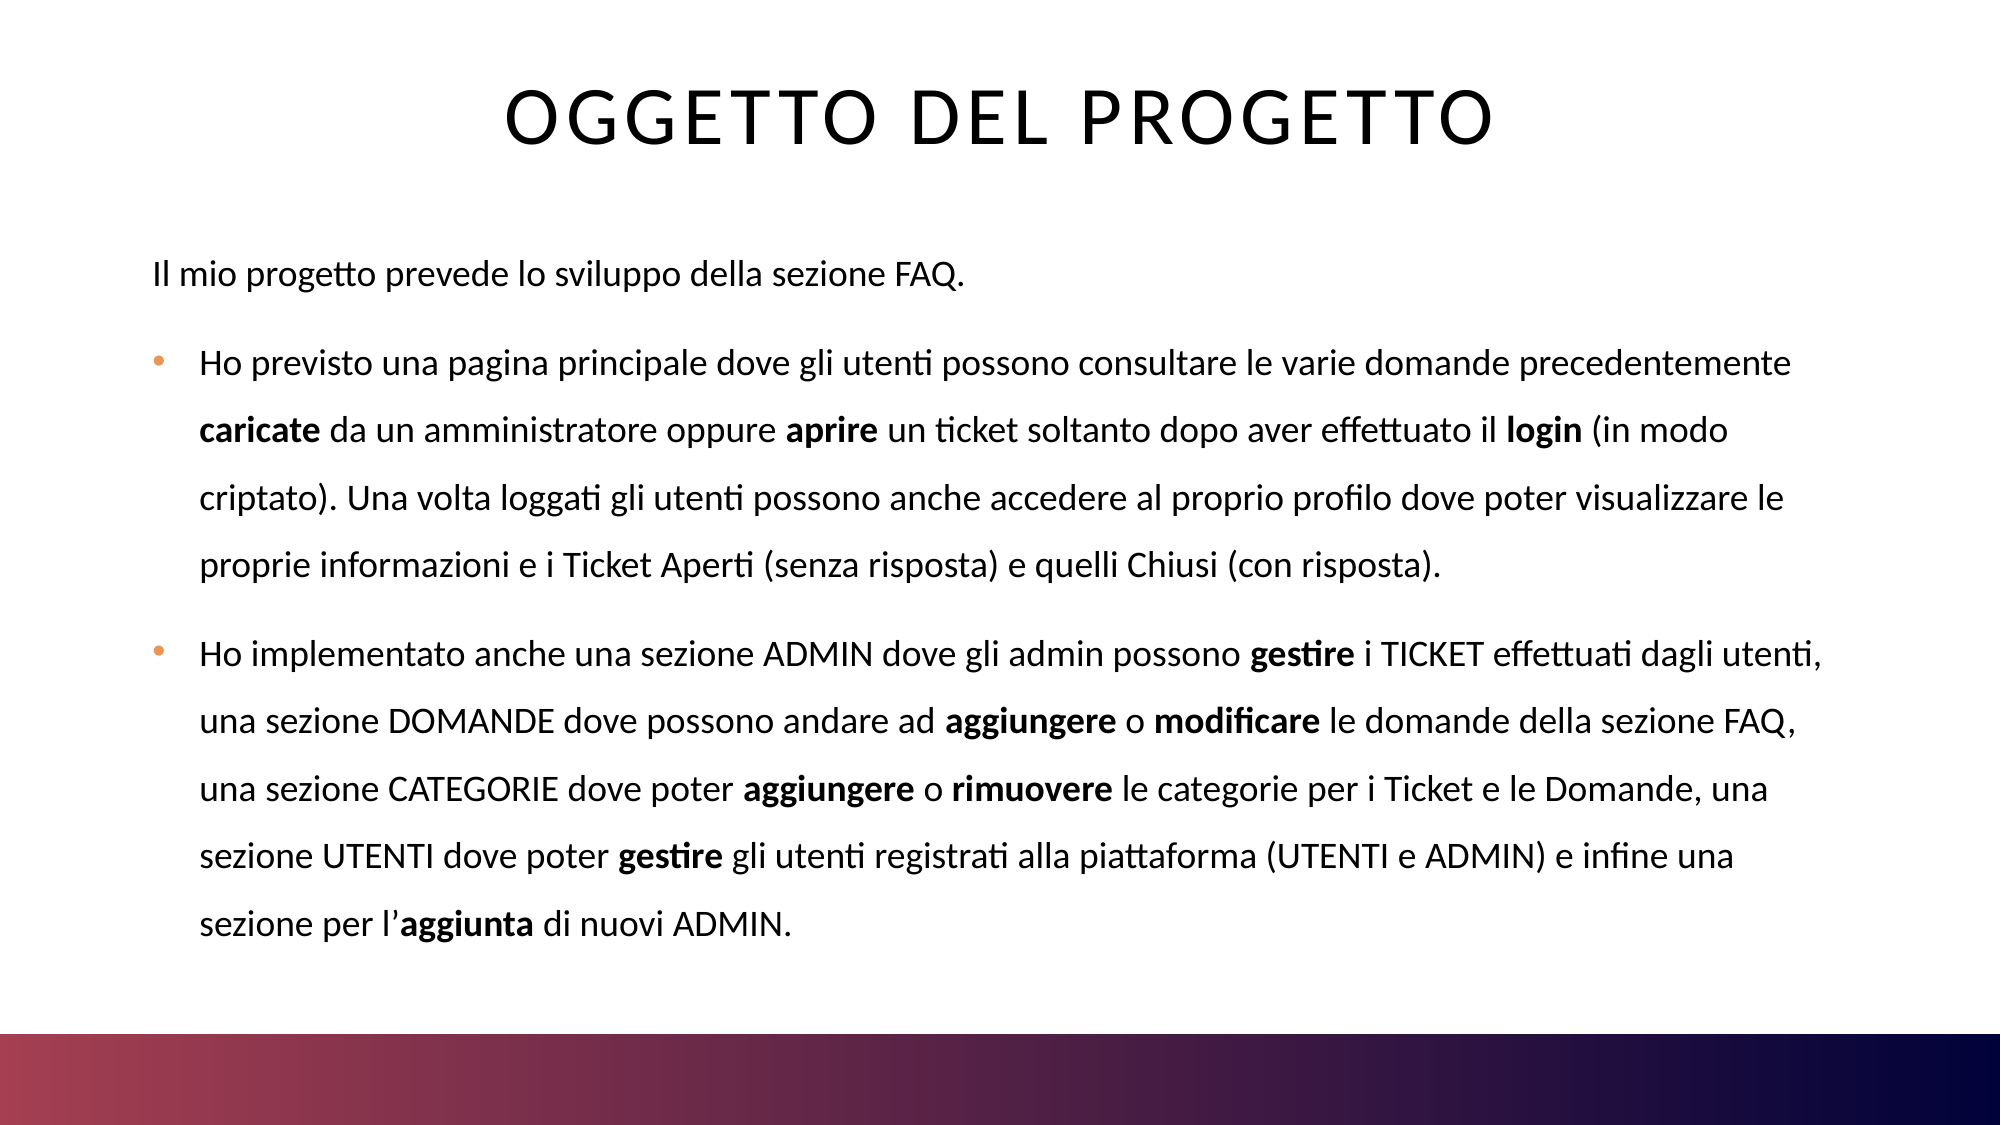

# Oggetto del Progetto
Il mio progetto prevede lo sviluppo della sezione FAQ.
Ho previsto una pagina principale dove gli utenti possono consultare le varie domande precedentemente caricate da un amministratore oppure aprire un ticket soltanto dopo aver effettuato il login (in modo criptato). Una volta loggati gli utenti possono anche accedere al proprio profilo dove poter visualizzare le proprie informazioni e i Ticket Aperti (senza risposta) e quelli Chiusi (con risposta).
Ho implementato anche una sezione ADMIN dove gli admin possono gestire i TICKET effettuati dagli utenti, una sezione DOMANDE dove possono andare ad aggiungere o modificare le domande della sezione FAQ, una sezione CATEGORIE dove poter aggiungere o rimuovere le categorie per i Ticket e le Domande, una sezione UTENTI dove poter gestire gli utenti registrati alla piattaforma (UTENTI e ADMIN) e infine una sezione per l’aggiunta di nuovi ADMIN.